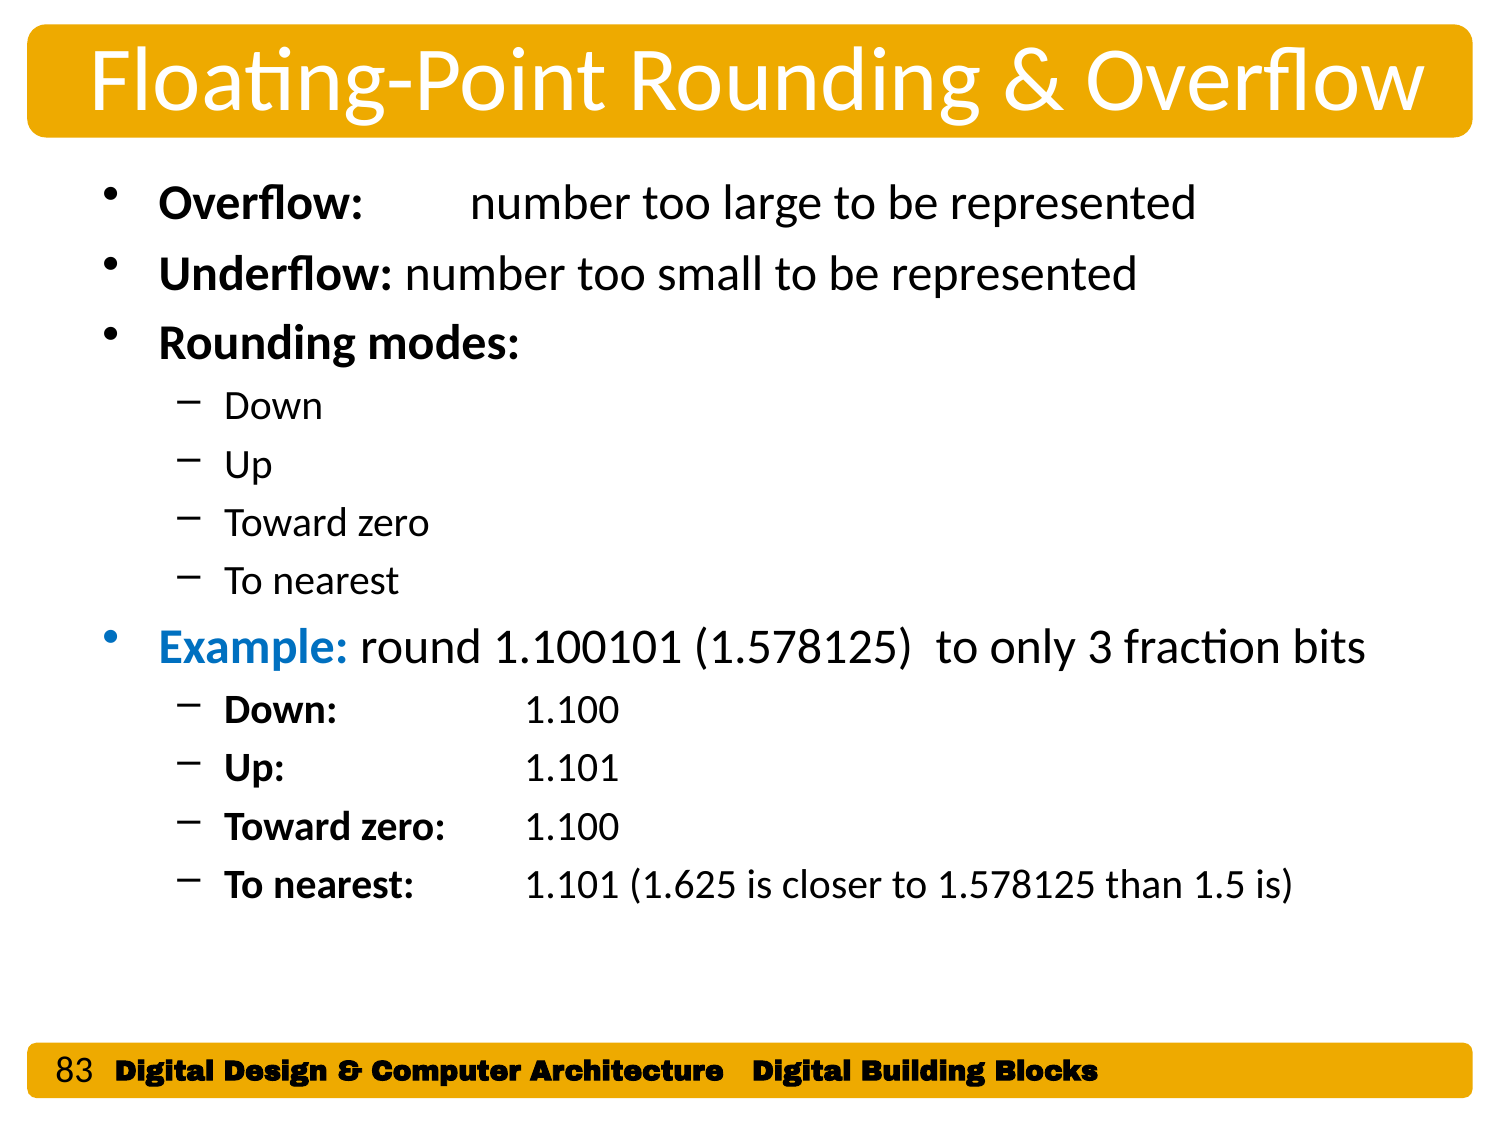

Floating-Point Rounding & Overflow
Overflow: 	 number too large to be represented
Underflow: number too small to be represented
Rounding modes:
Down
Up
Toward zero
To nearest
Example: round 1.100101 (1.578125)  to only 3 fraction bits
Down: 		1.100
Up: 		1.101
Toward zero:	1.100
To nearest:	1.101 (1.625 is closer to 1.578125 than 1.5 is)

83